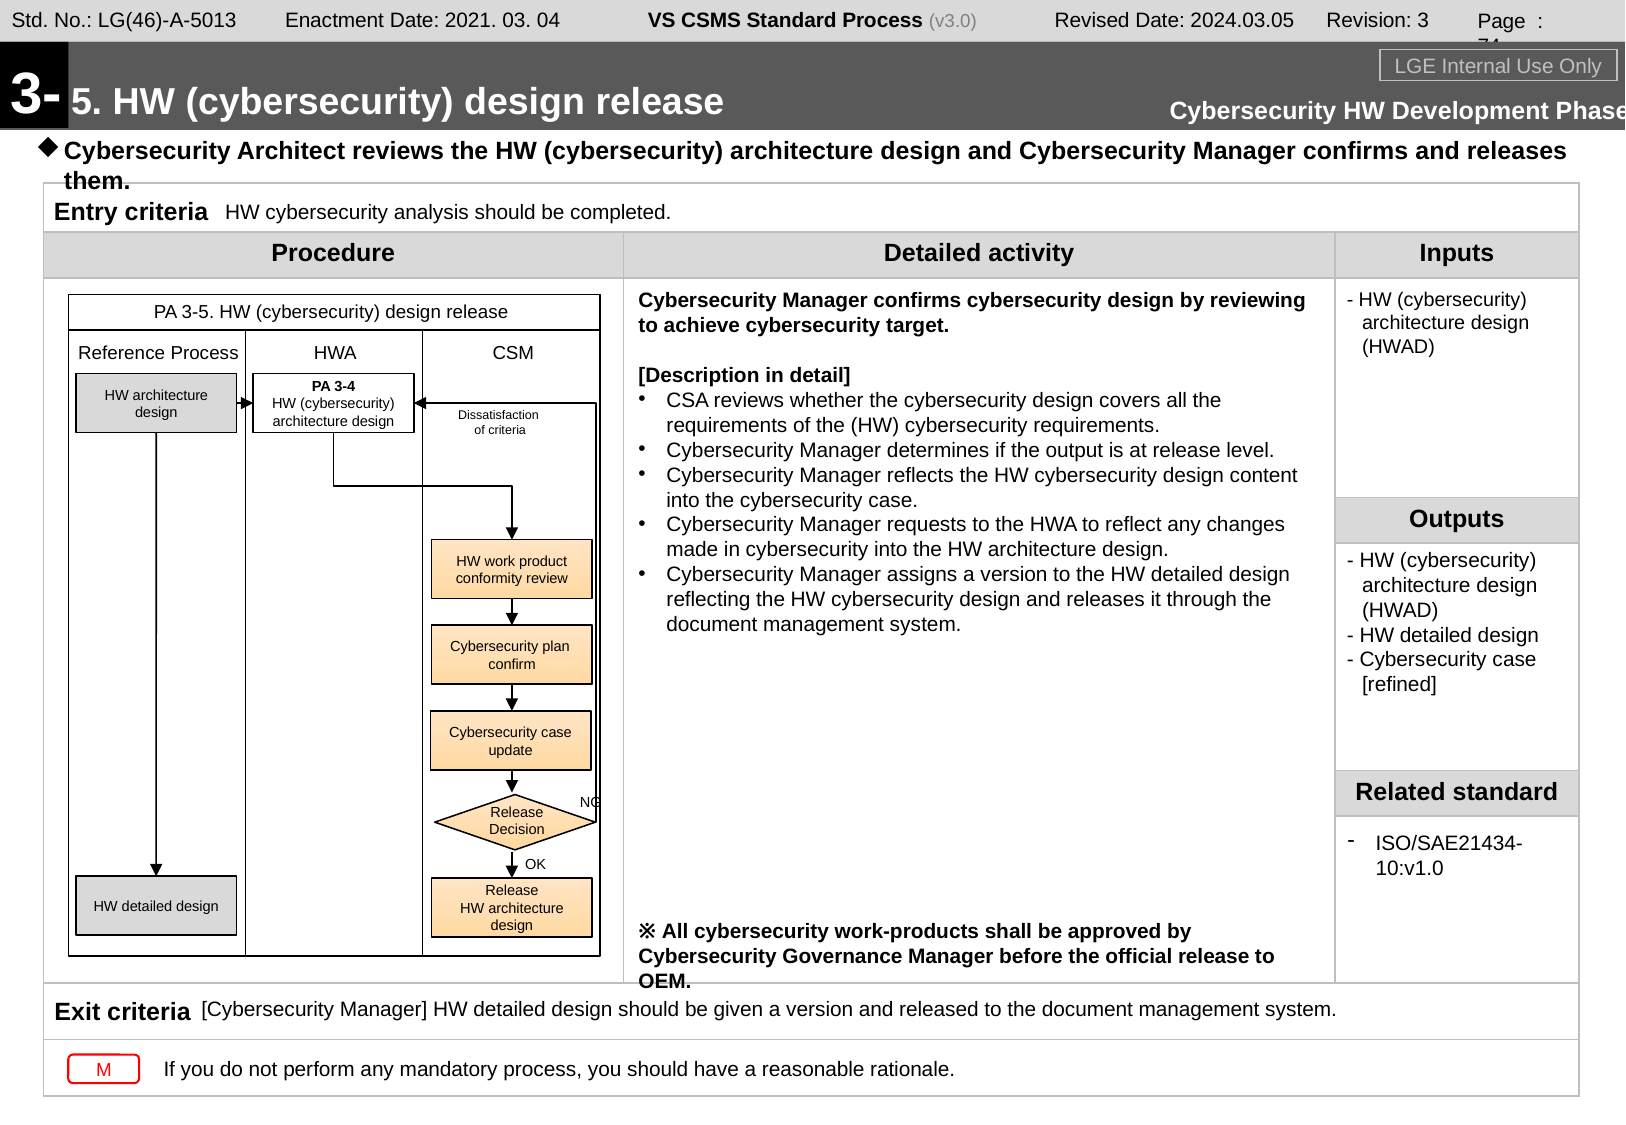

Page  :  74
3-
# ㄴ
m
5. HW (cybersecurity) design release
LGE Internal Use Only
Cybersecurity HW Development Phase
Cybersecurity Architect reviews the HW (cybersecurity) architecture design and Cybersecurity Manager confirms and releases them.
HW cybersecurity analysis should be completed.
Cybersecurity Manager confirms cybersecurity design by reviewing to achieve cybersecurity target.

[Description in detail]
CSA reviews whether the cybersecurity design covers all the requirements of the (HW) cybersecurity requirements.
Cybersecurity Manager determines if the output is at release level.
Cybersecurity Manager reflects the HW cybersecurity design content into the cybersecurity case.
Cybersecurity Manager requests to the HWA to reflect any changes made in cybersecurity into the HW architecture design.
Cybersecurity Manager assigns a version to the HW detailed design reflecting the HW cybersecurity design and releases it through the document management system.
- HW (cybersecurity) architecture design (HWAD)
PA 3-5. HW (cybersecurity) design release

Reference Process
HWA
CSM
HW architecture
design
PA 3-4
HW (cybersecurity) architecture design
Dissatisfaction
of criteria
- HW (cybersecurity) architecture design (HWAD)
- HW detailed design
- Cybersecurity case [refined]
HW work product
conformity review
Cybersecurity plan
confirm
Cybersecurity case
update
NG

Release
Decision
ISO/SAE21434-10:v1.0

OK
HW detailed design
Release
HW architecture design
※ All cybersecurity work-products shall be approved by Cybersecurity Governance Manager before the official release to OEM.
[Cybersecurity Manager] HW detailed design should be given a version and released to the document management system.
If you do not perform any mandatory process, you should have a reasonable rationale.
M